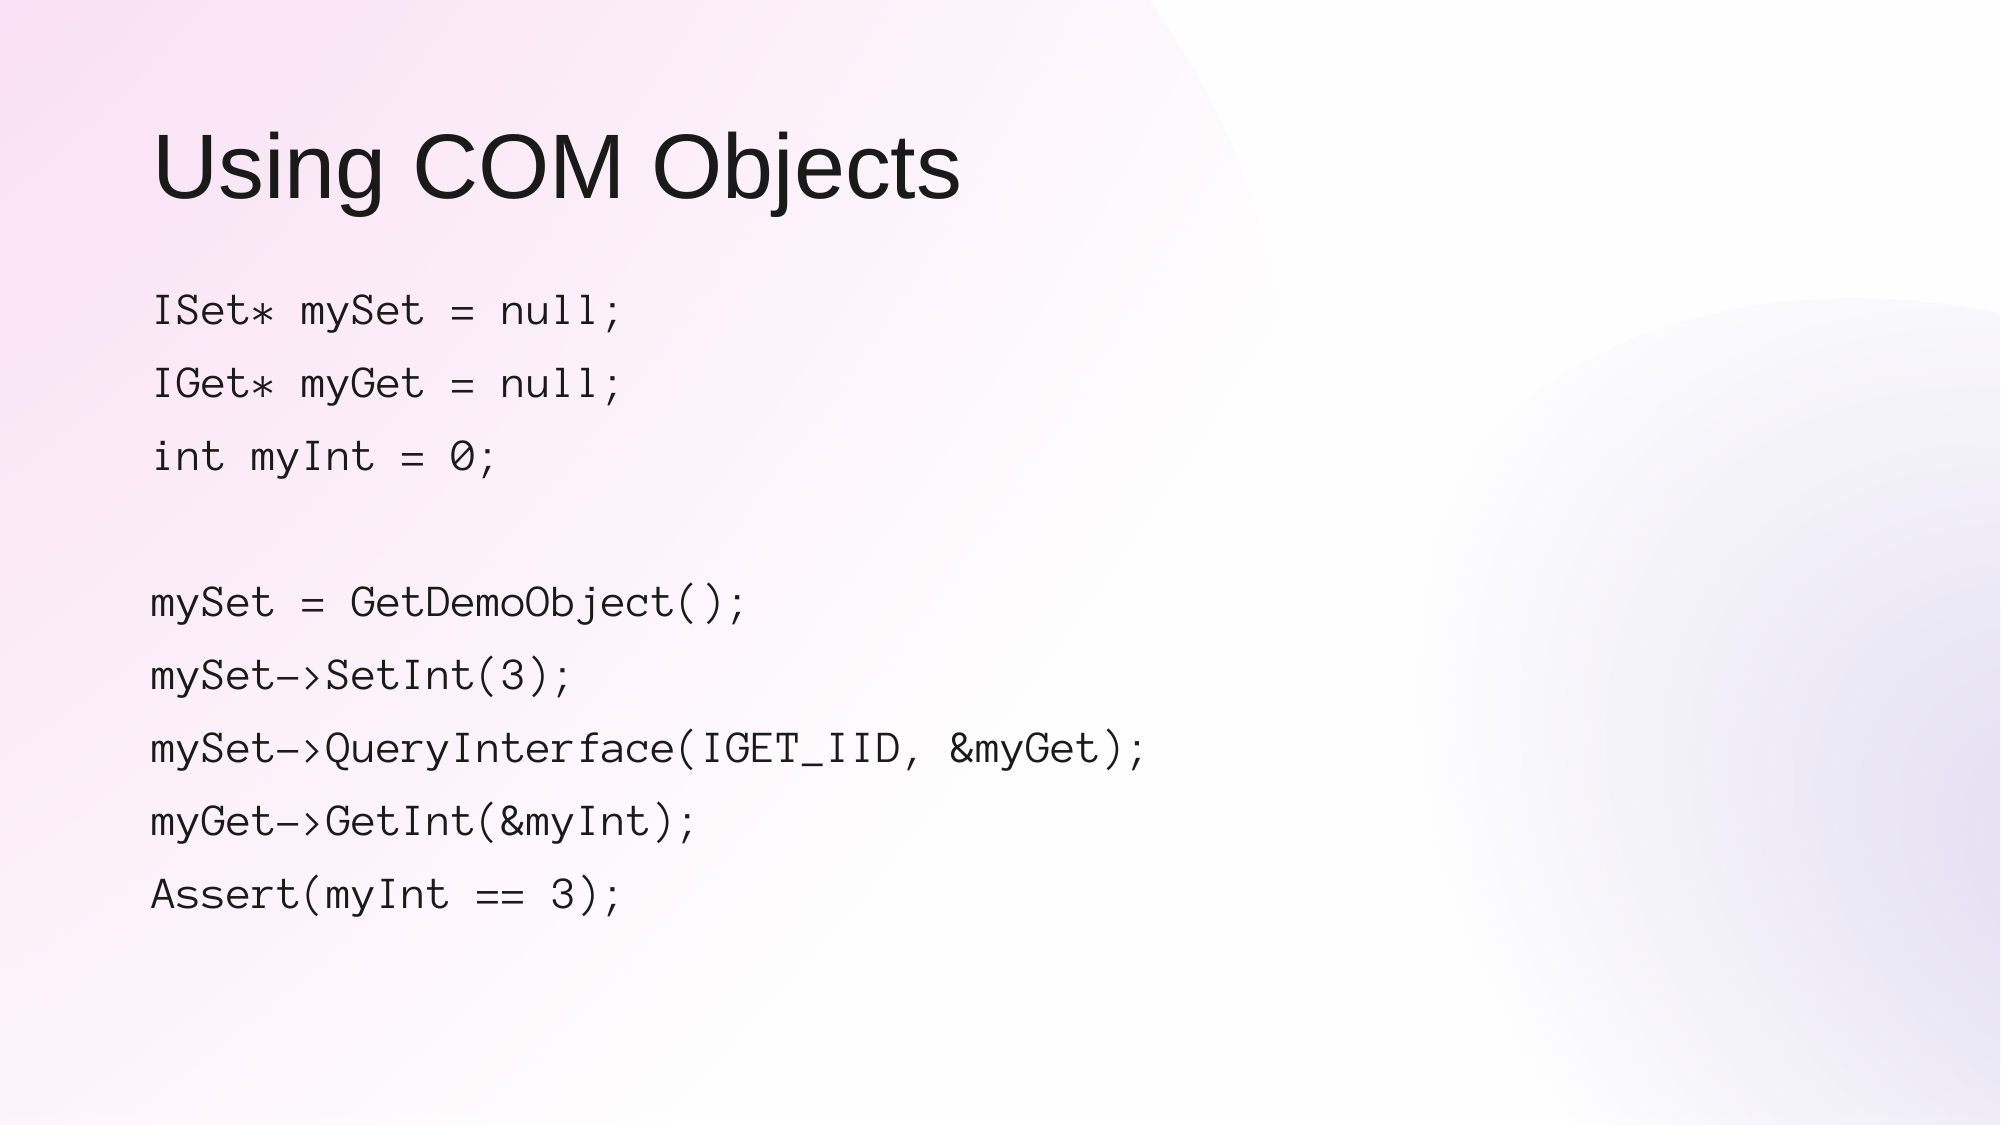

# Using COM Objects
ISet* mySet = null;
IGet* myGet = null;
int myInt = 0;

mySet = GetDemoObject();
mySet->SetInt(3);
mySet->QueryInterface(IGET_IID, &myGet);
myGet->GetInt(&myInt);
Assert(myInt == 3);